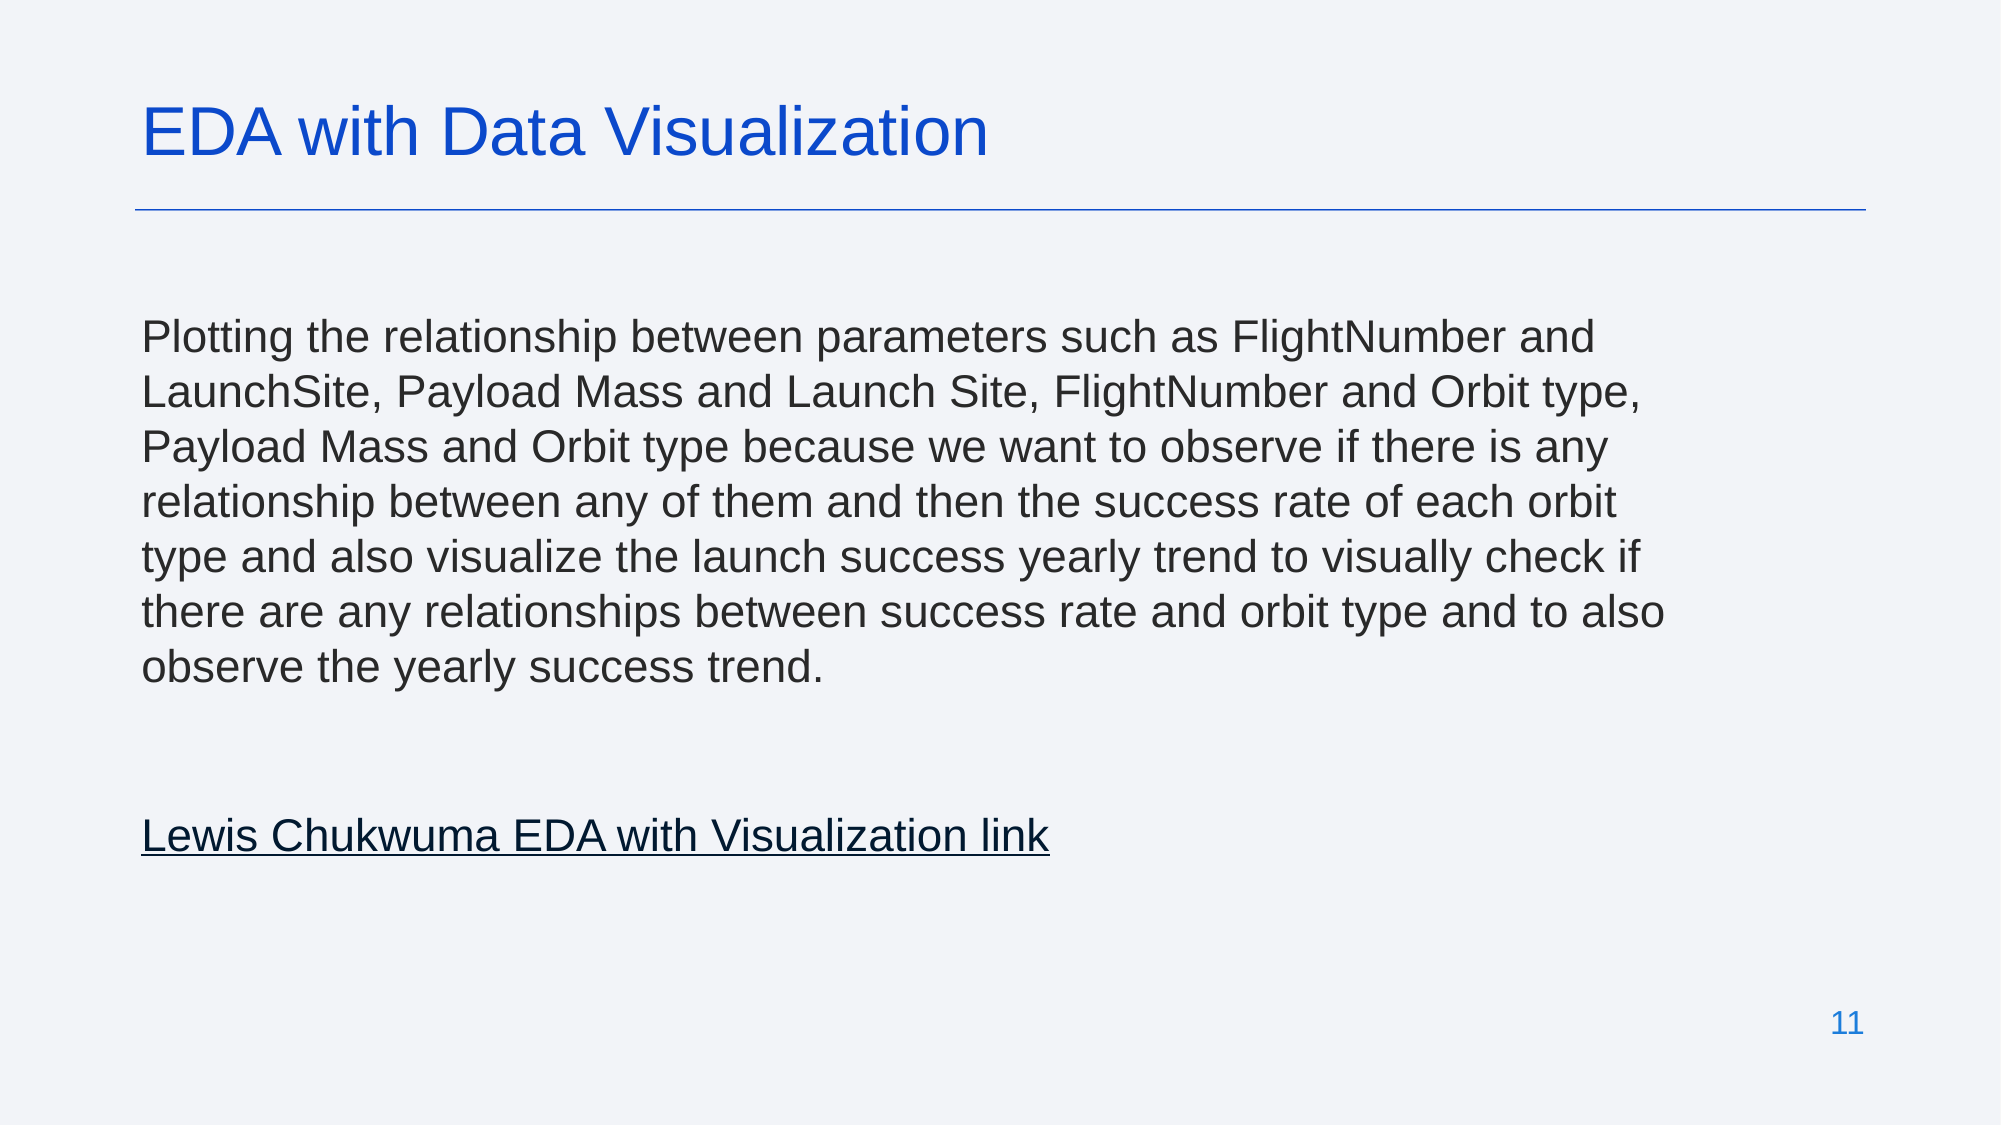

EDA with Data Visualization
Plotting the relationship between parameters such as FlightNumber and LaunchSite, Payload Mass and Launch Site, FlightNumber and Orbit type, Payload Mass and Orbit type because we want to observe if there is any relationship between any of them and then the success rate of each orbit type and also visualize the launch success yearly trend to visually check if there are any relationships between success rate and orbit type and to also observe the yearly success trend.

Lewis Chukwuma EDA with Visualization link
11